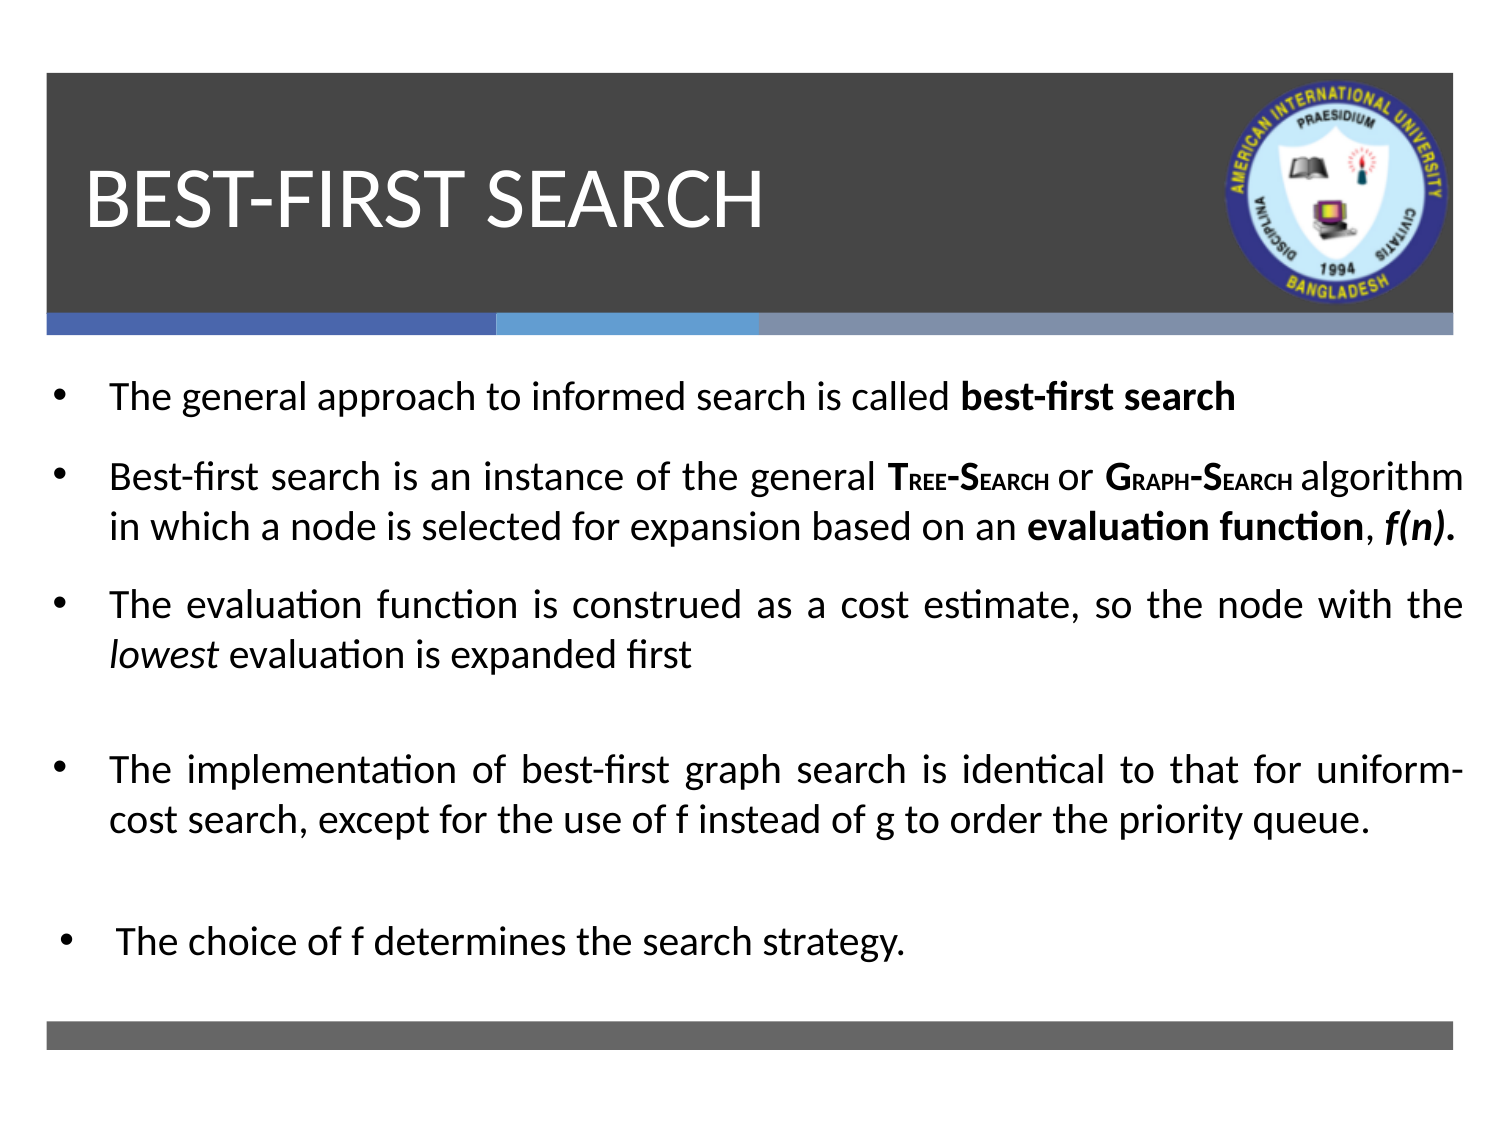

# BEST-FIRST SEARCH
The general approach to informed search is called best-first search
Best-first search is an instance of the general TREE-SEARCH or GRAPH-SEARCH algorithm in which a node is selected for expansion based on an evaluation function, f(n).
The evaluation function is construed as a cost estimate, so the node with the lowest evaluation is expanded first
The implementation of best-first graph search is identical to that for uniform-cost search, except for the use of f instead of g to order the priority queue.
The choice of f determines the search strategy.